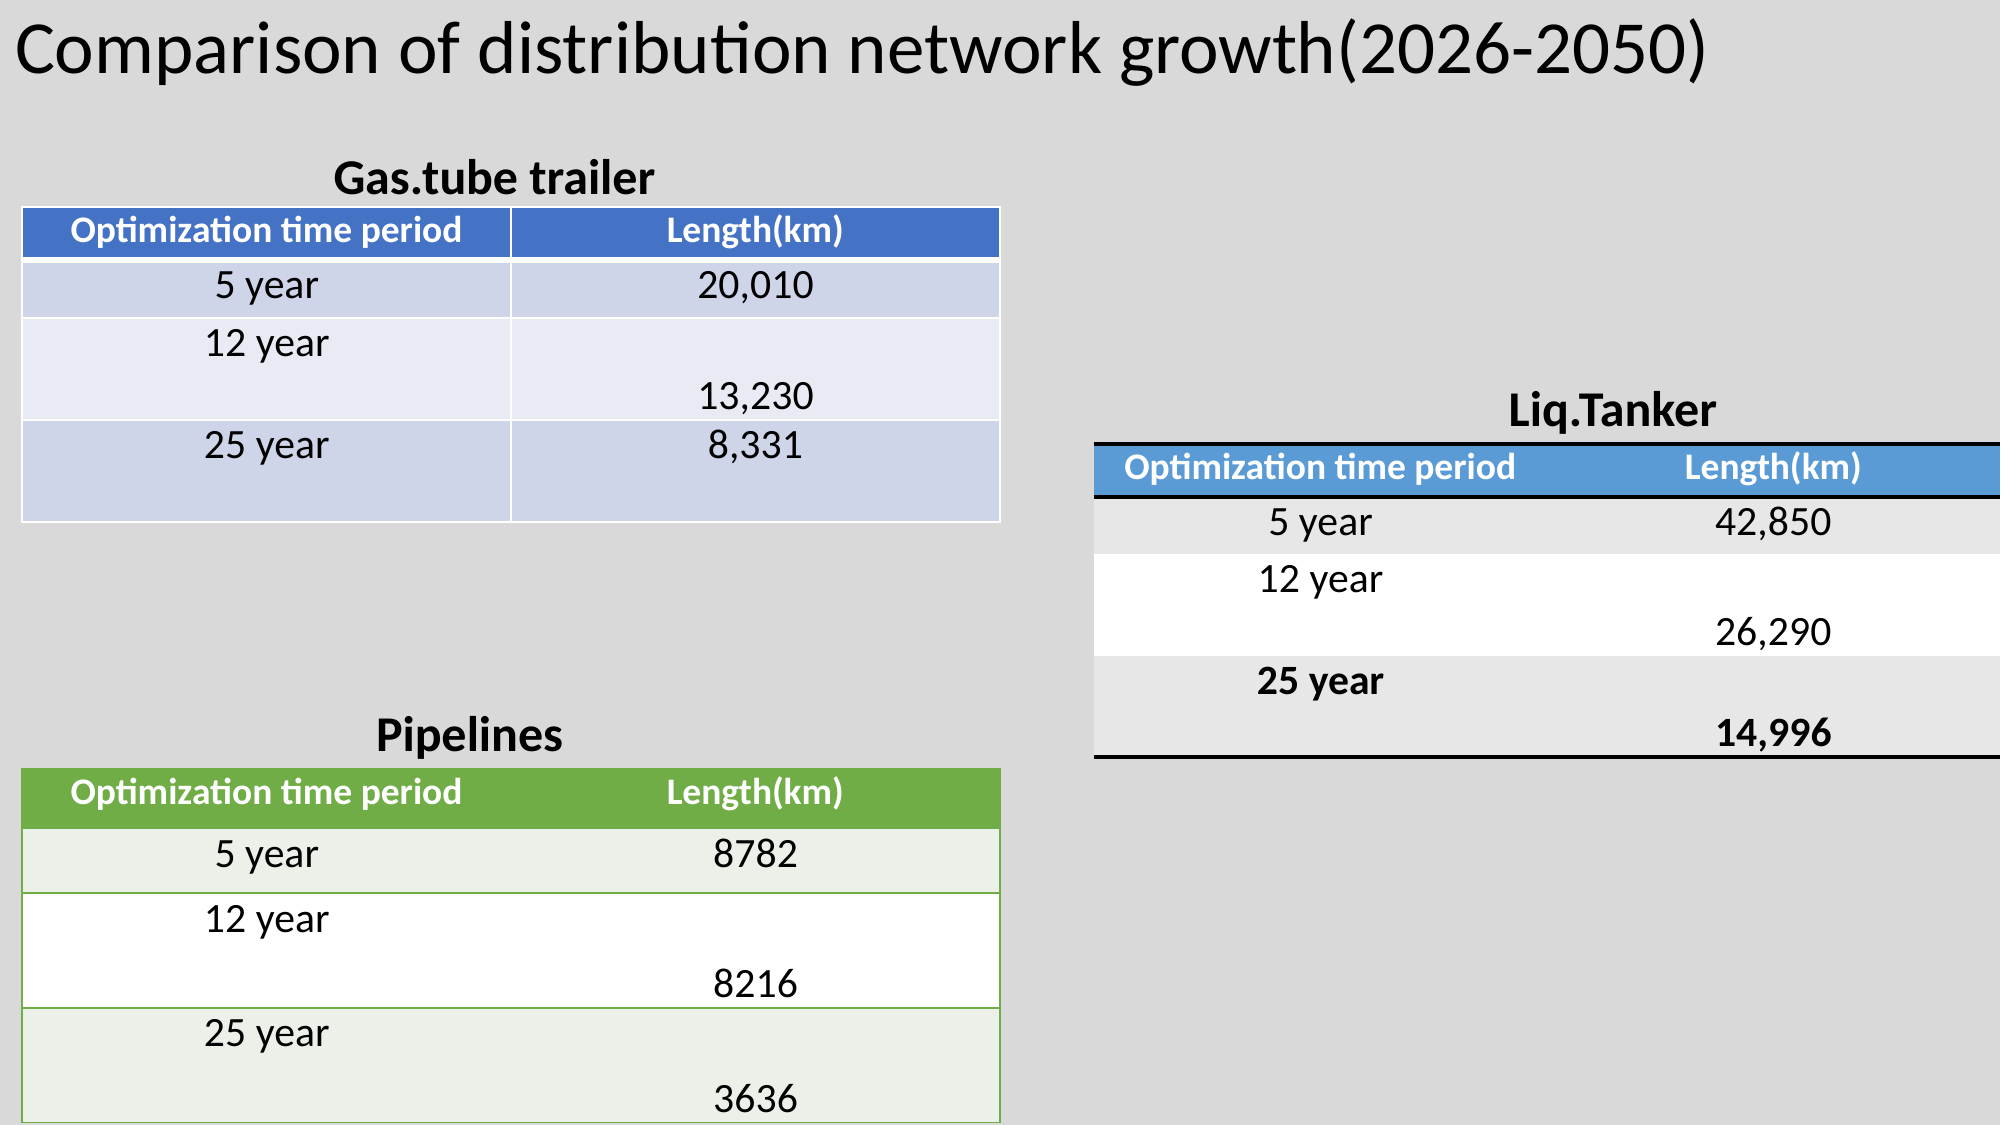

# Comparison of distribution network growth(2026-2050)
Gas.tube trailer
| Optimization time period | Length(km) |
| --- | --- |
| 5 year | 20,010 |
| 12 year | 13,230 |
| 25 year | 8,331 |
Liq.Tanker
| Optimization time period | Length(km) |
| --- | --- |
| 5 year | 42,850 |
| 12 year | 26,290 |
| 25 year | 14,996 |
Pipelines
| Optimization time period | Length(km) |
| --- | --- |
| 5 year | 8782 |
| 12 year | 8216 |
| 25 year | 3636 |
50